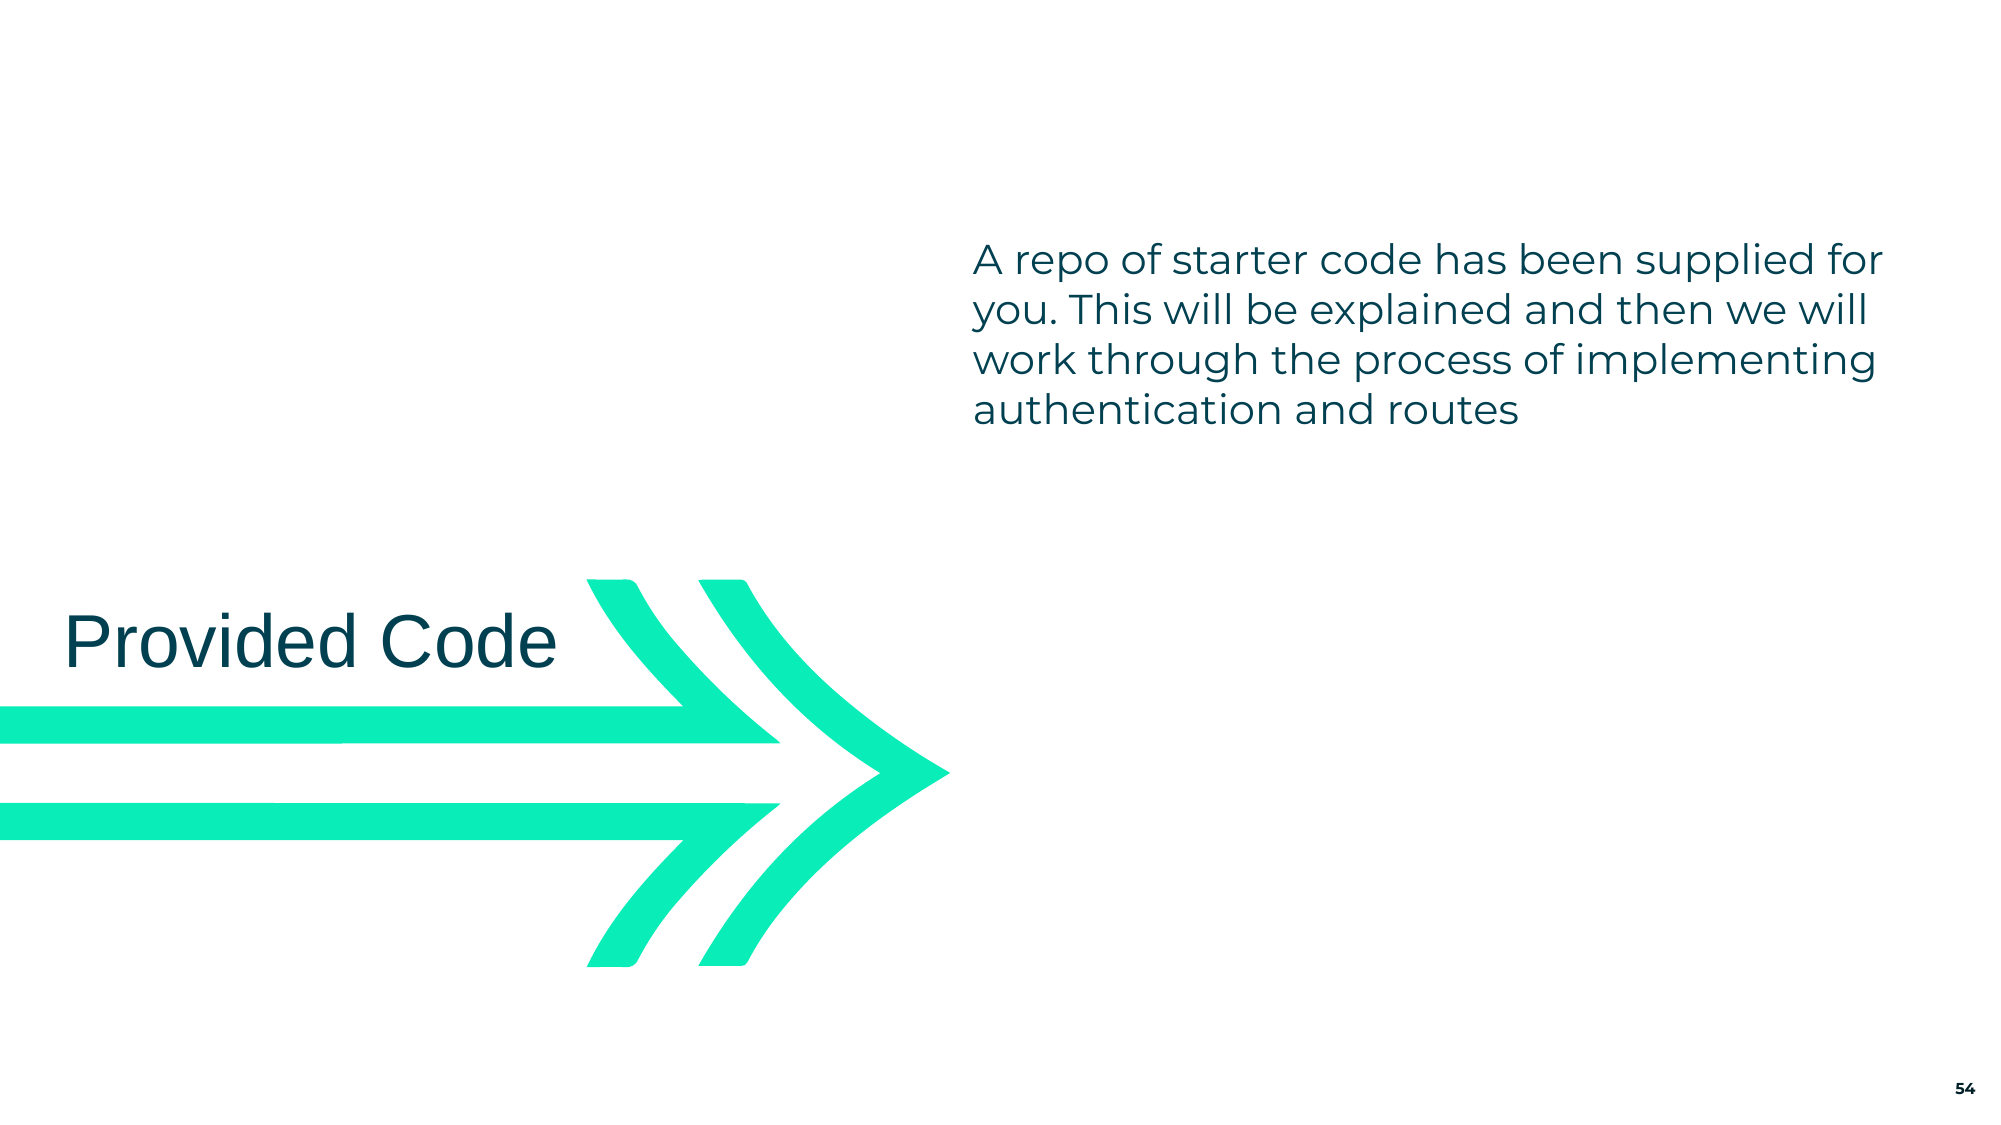

Provided Code
A repo of starter code has been supplied for you. This will be explained and then we will work through the process of implementing authentication and routes

54